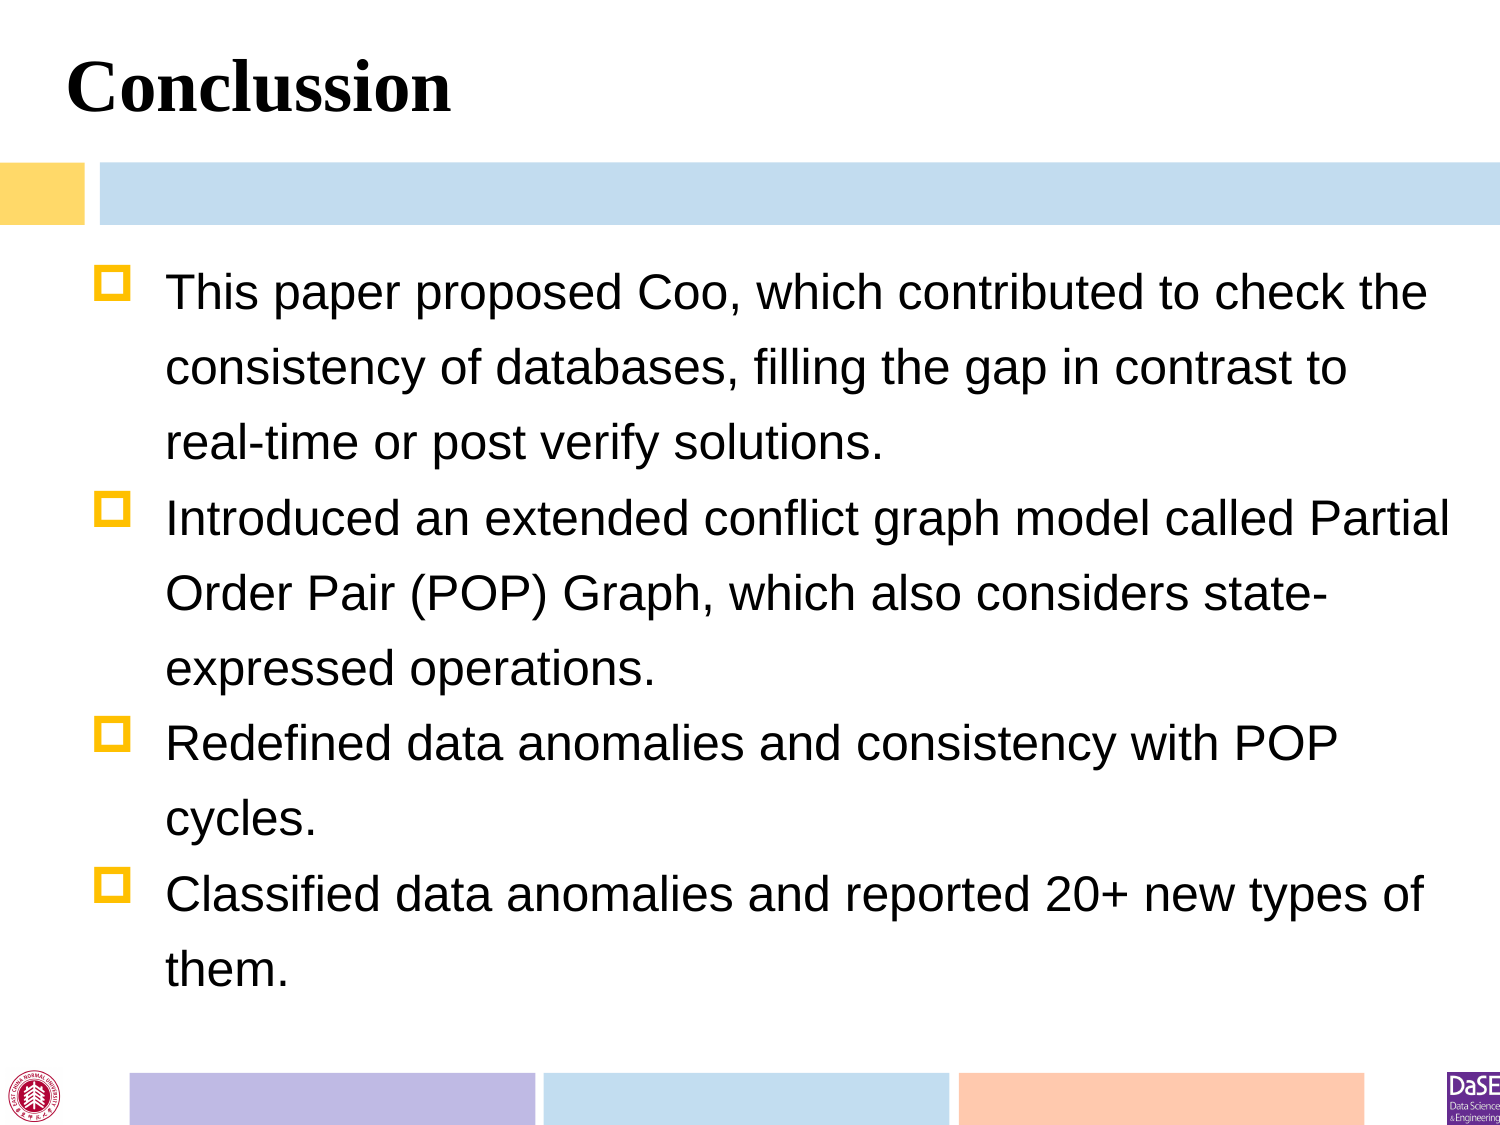

# Conclussion
25
This paper proposed Coo, which contributed to check the consistency of databases, filling the gap in contrast to real-time or post verify solutions.
Introduced an extended conflict graph model called Partial Order Pair (POP) Graph, which also considers state-expressed operations.
Redefined data anomalies and consistency with POP cycles.
Classified data anomalies and reported 20+ new types of them.